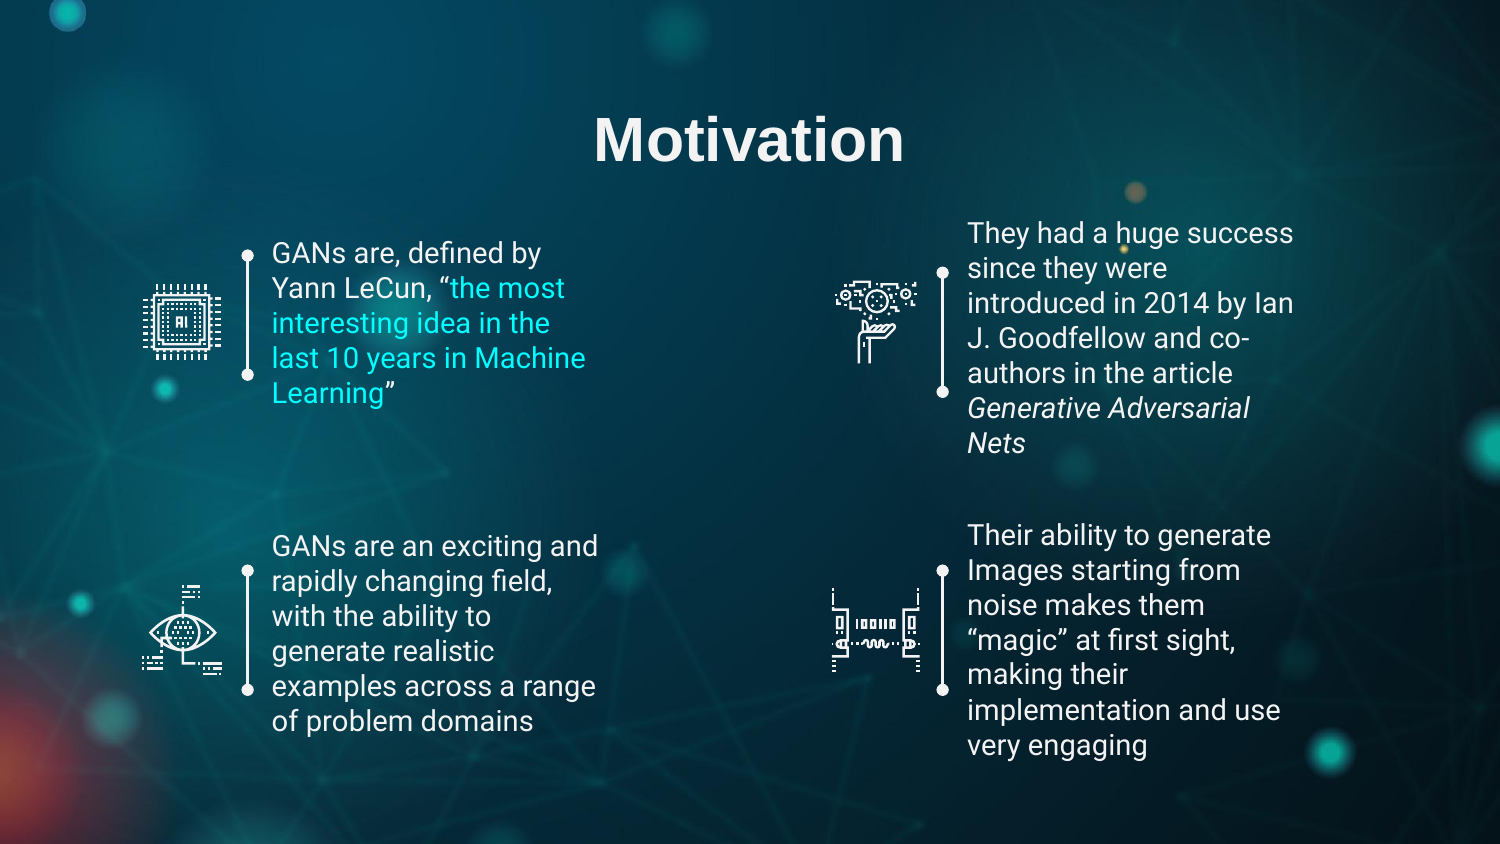

# Motivation
GANs are, defined by Yann LeCun, “the most interesting idea in the last 10 years in Machine Learning”
They had a huge success since they were introduced in 2014 by Ian J. Goodfellow and co-authors in the article Generative Adversarial Nets

Their ability to generate Images starting from noise makes them “magic” at first sight, making their implementation and use very engaging
GANs are an exciting and rapidly changing field, with the ability to generate realistic examples across a range of problem domains